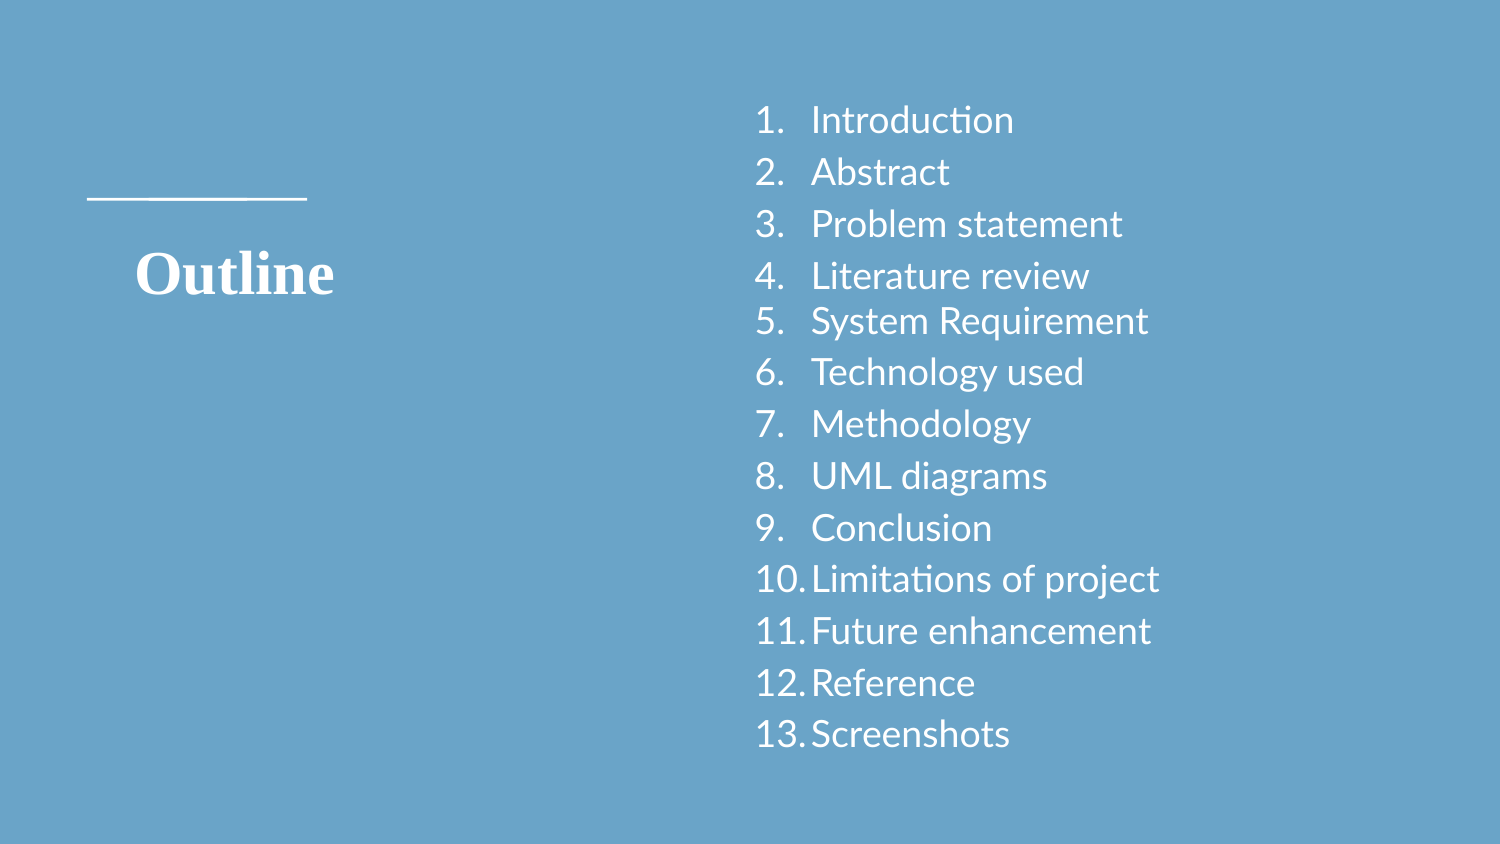

Introduction
Abstract
Problem statement
Literature review
System Requirement
Technology used
Methodology
UML diagrams
Conclusion
Limitations of project
Future enhancement
Reference
Screenshots
# Outline